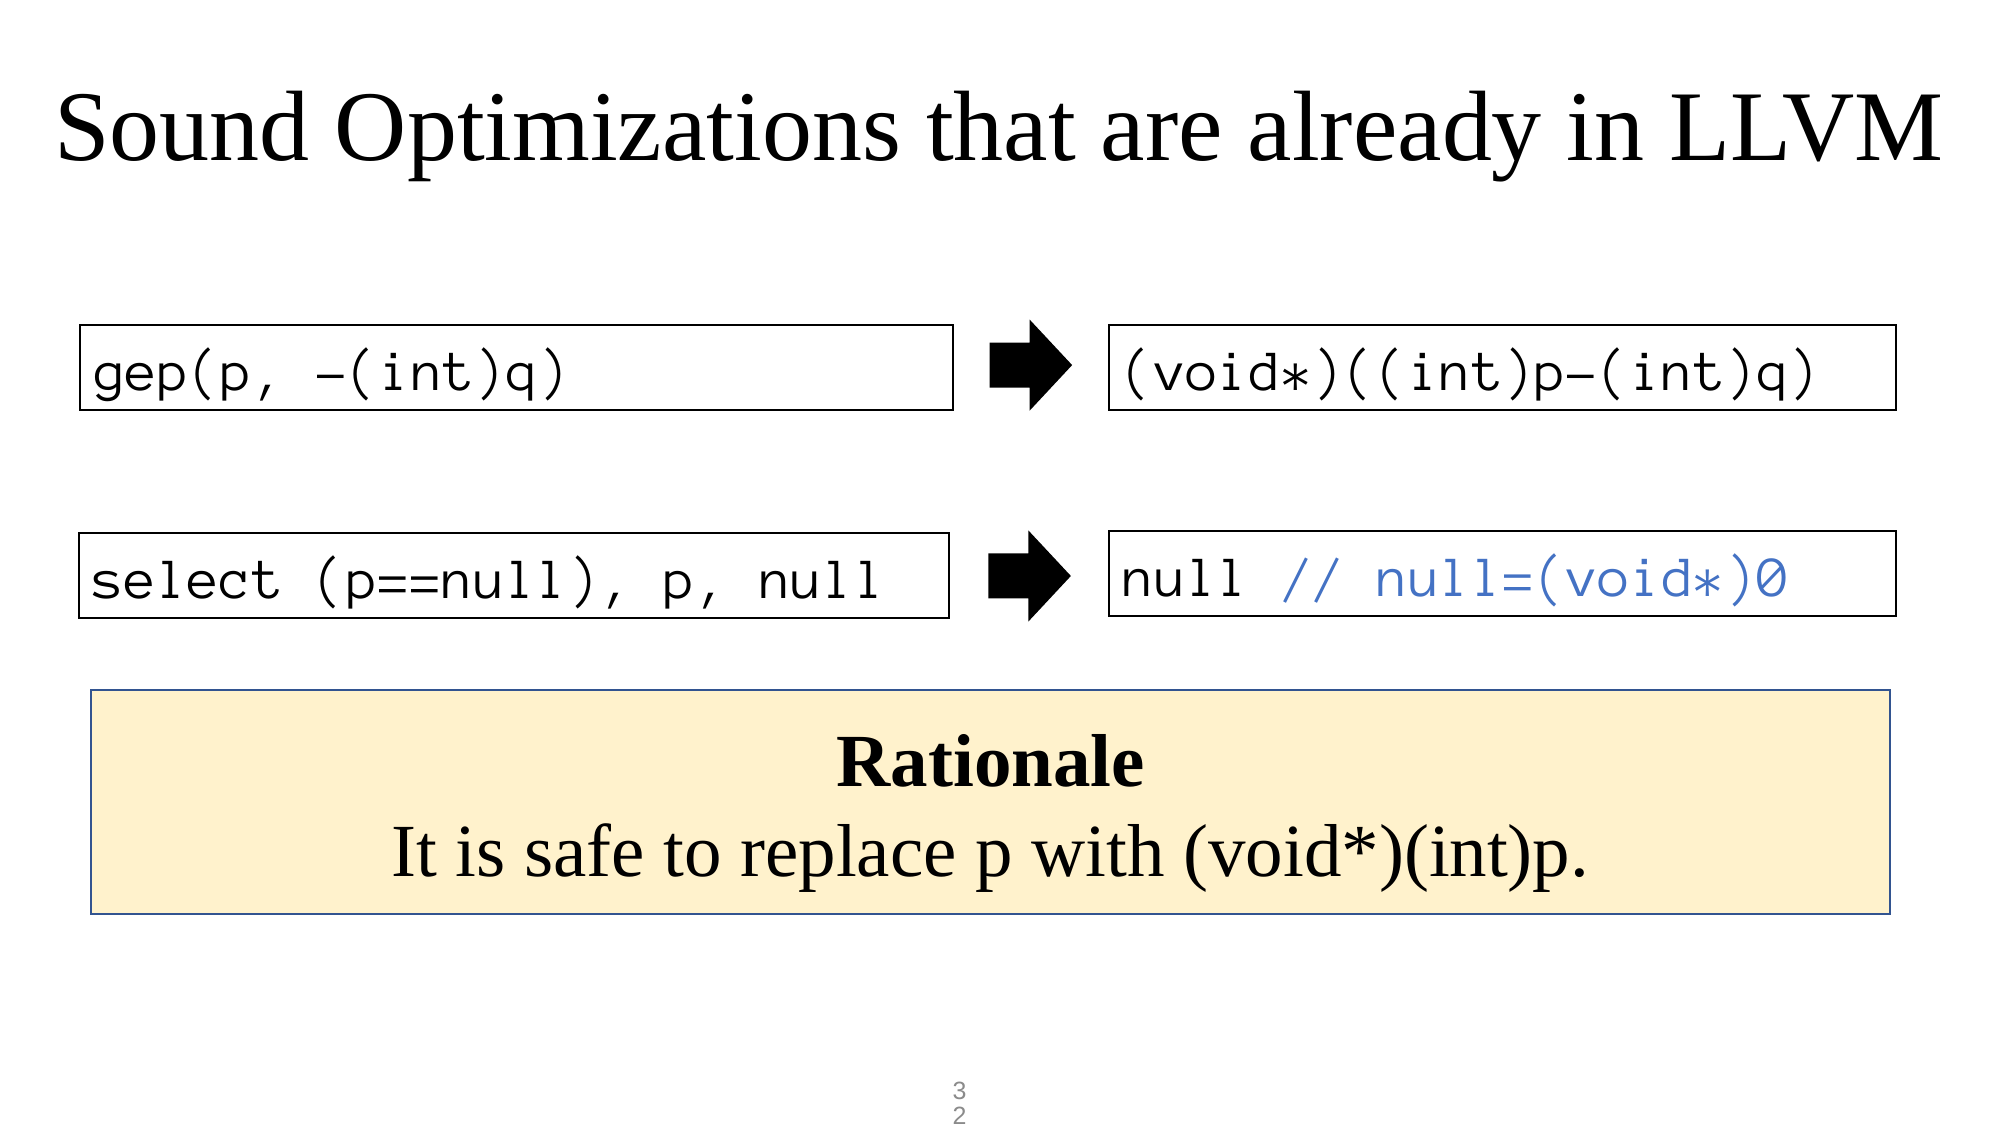

# Sound Optimizations that are already in LLVM

gep(p, -(int)q)
(void*)((int)p-(int)q)
null // null=(void*)0
select (p==null), p, null

Rationale
It is safe to replace p with (void*)(int)p.
32